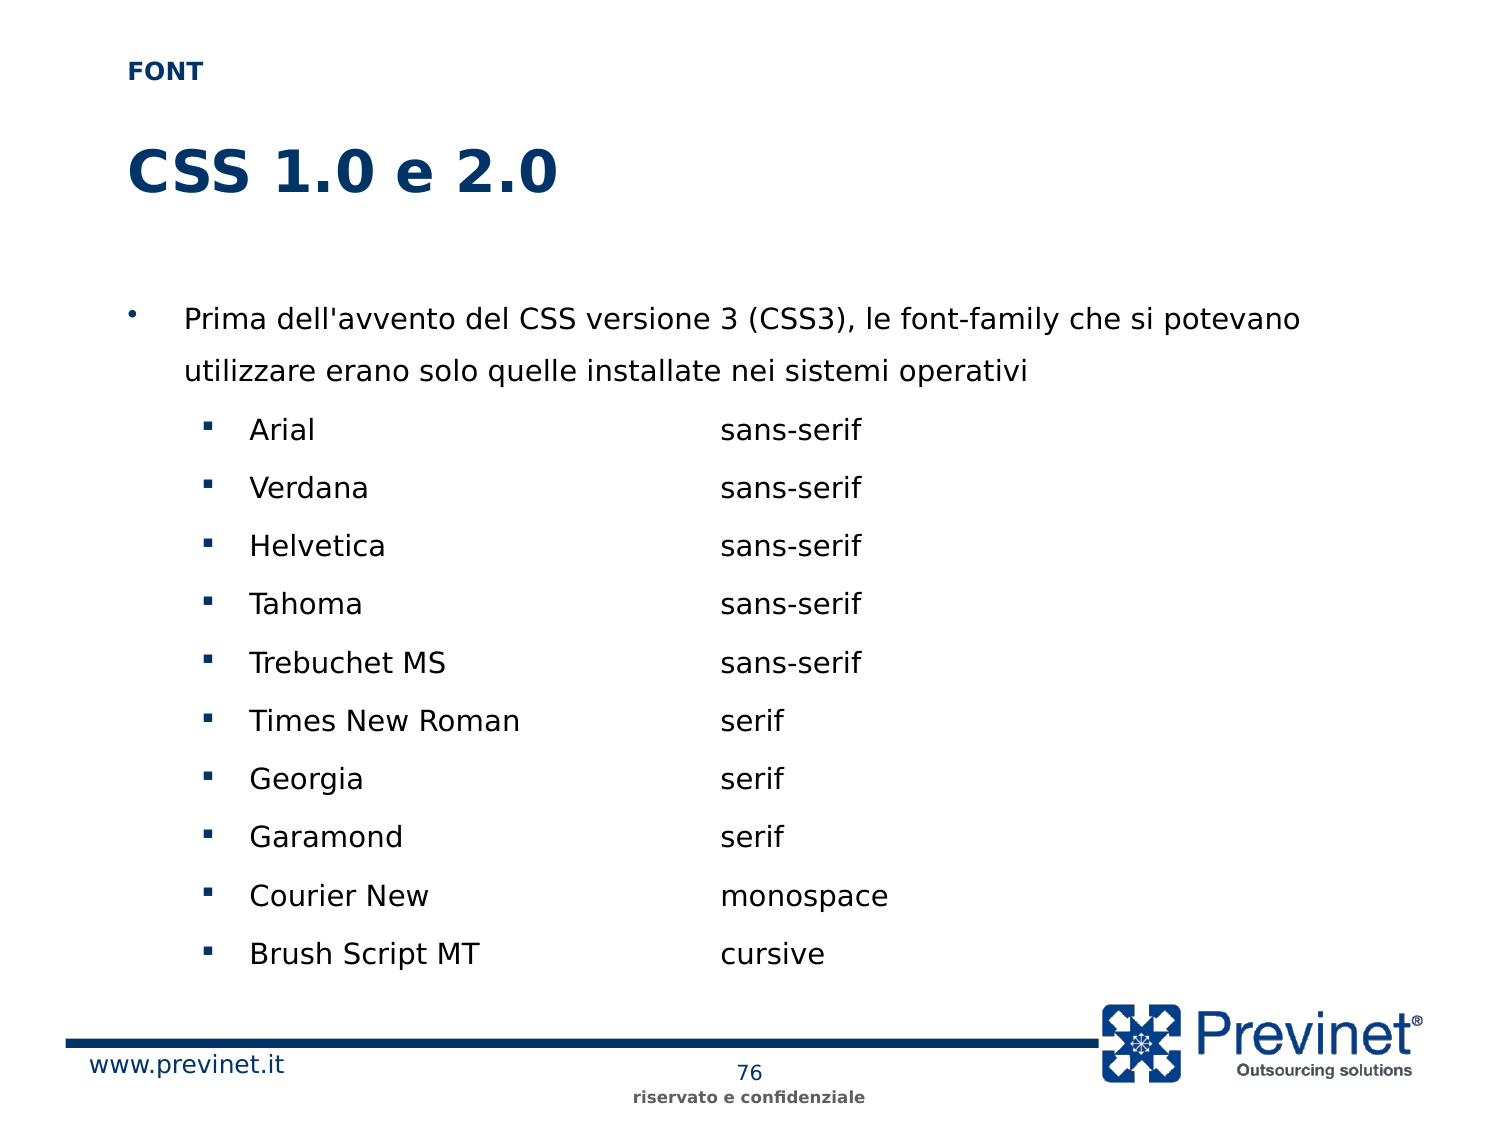

Font
# CSS 1.0 e 2.0
Prima dell'avvento del CSS versione 3 (CSS3), le font-family che si potevano utilizzare erano solo quelle installate nei sistemi operativi
Arial 	sans-serif
Verdana 	sans-serif
Helvetica 	sans-serif
Tahoma 	sans-serif
Trebuchet MS 	sans-serif
Times New Roman 	serif
Georgia 	serif
Garamond 	serif
Courier New 	monospace
Brush Script MT 	cursive